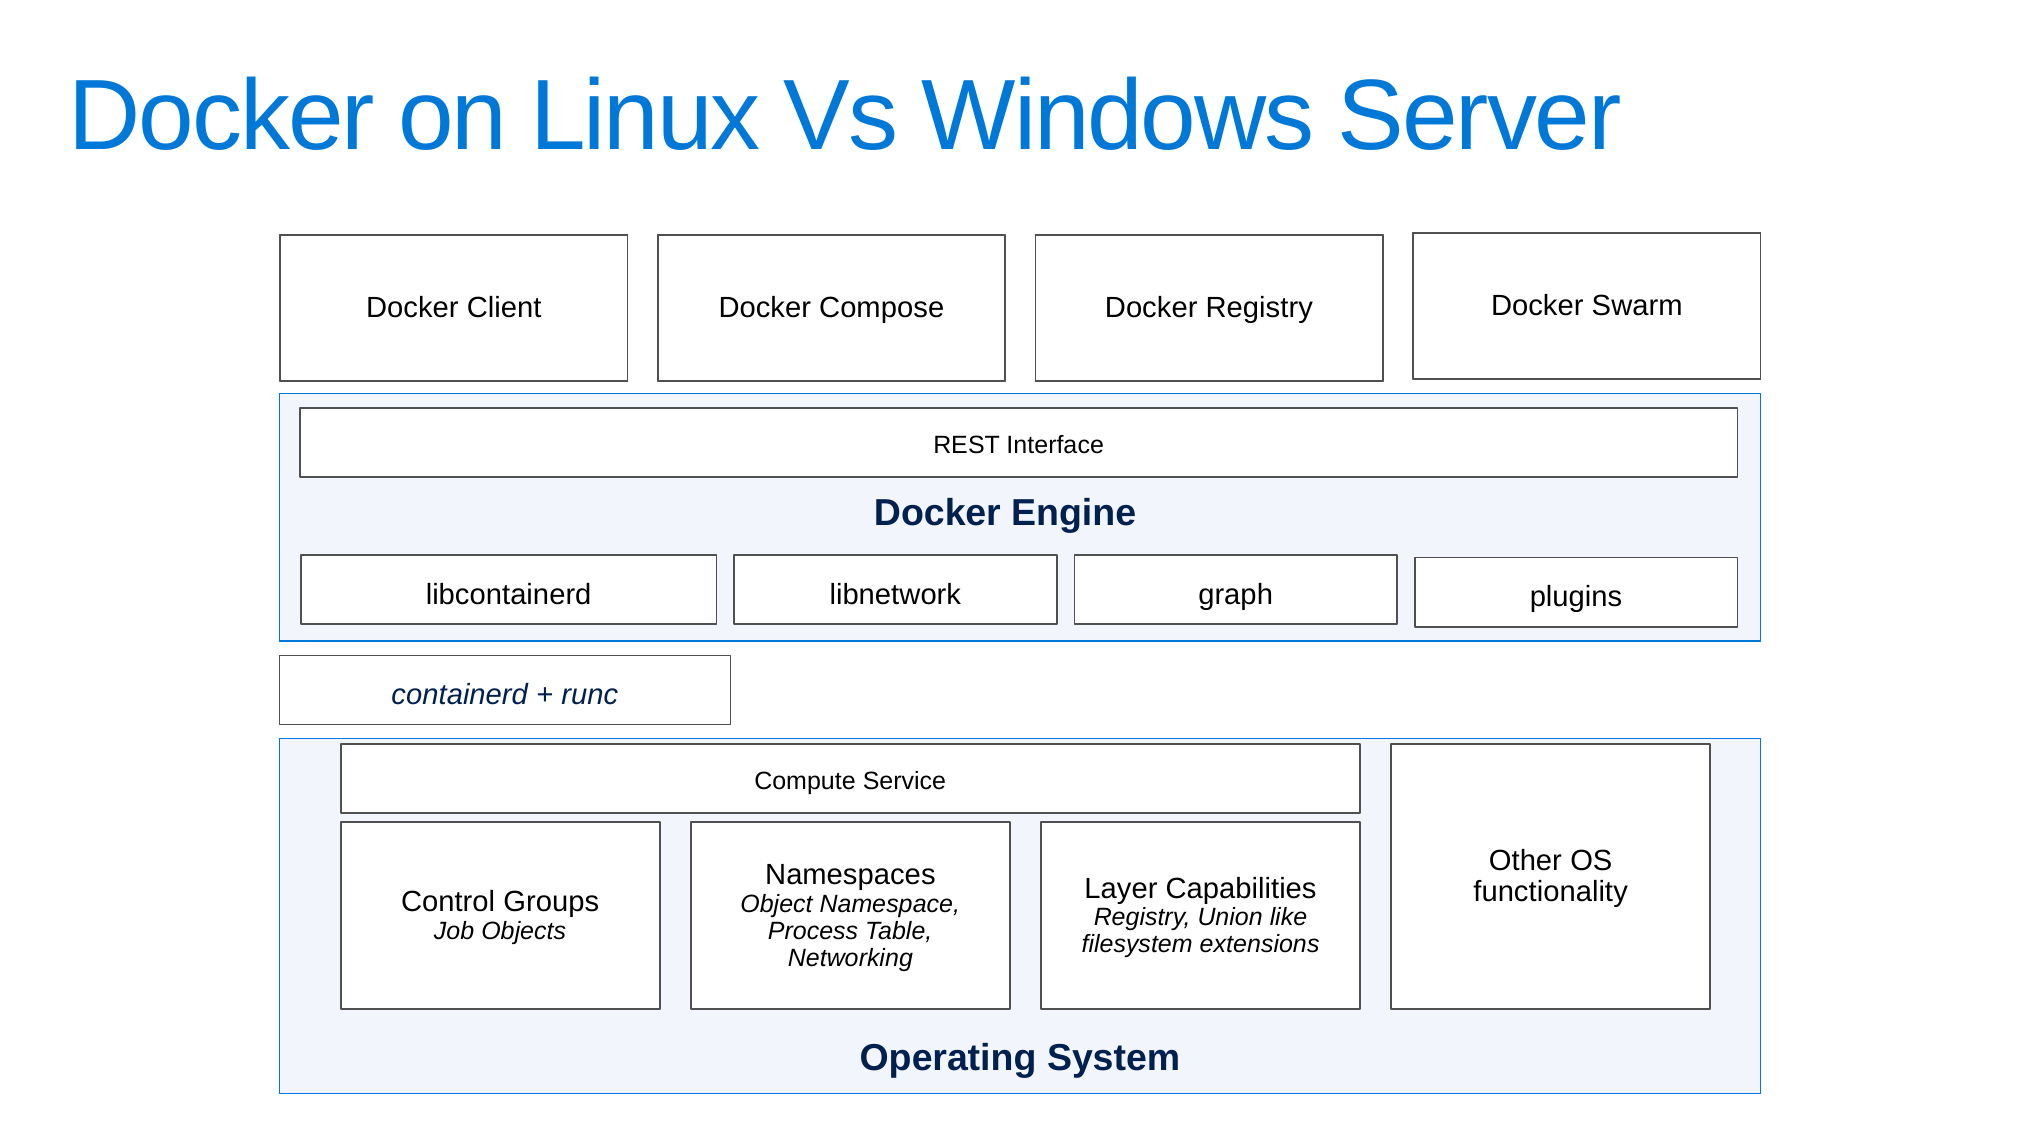

# Docker on Linux Vs Windows Server
Docker Swarm
Docker Compose
Docker Registry
Docker Client

REST Interface
Docker Engine
graph
libcontainerd
libnetwork
plugins
containerd + runc

Operating System
Control Groups
cgroups
Namespaces
Pid, net, ipc, mnt, uts
Layer Capabilities
Union Filesystems AUFS, btrfs, vfs, zfs*, DeviceMapper
Other OS functionality
Docker Swarm
Docker Compose
Docker Registry
Docker Client

REST Interface
Docker Engine
graph
libcontainerd
libnetwork
plugins

Operating System
Other OS functionality
Control Groups
Job Objects
Namespaces
Object Namespace, Process Table, Networking
Layer Capabilities
Registry, Union like filesystem extensions
Compute Service